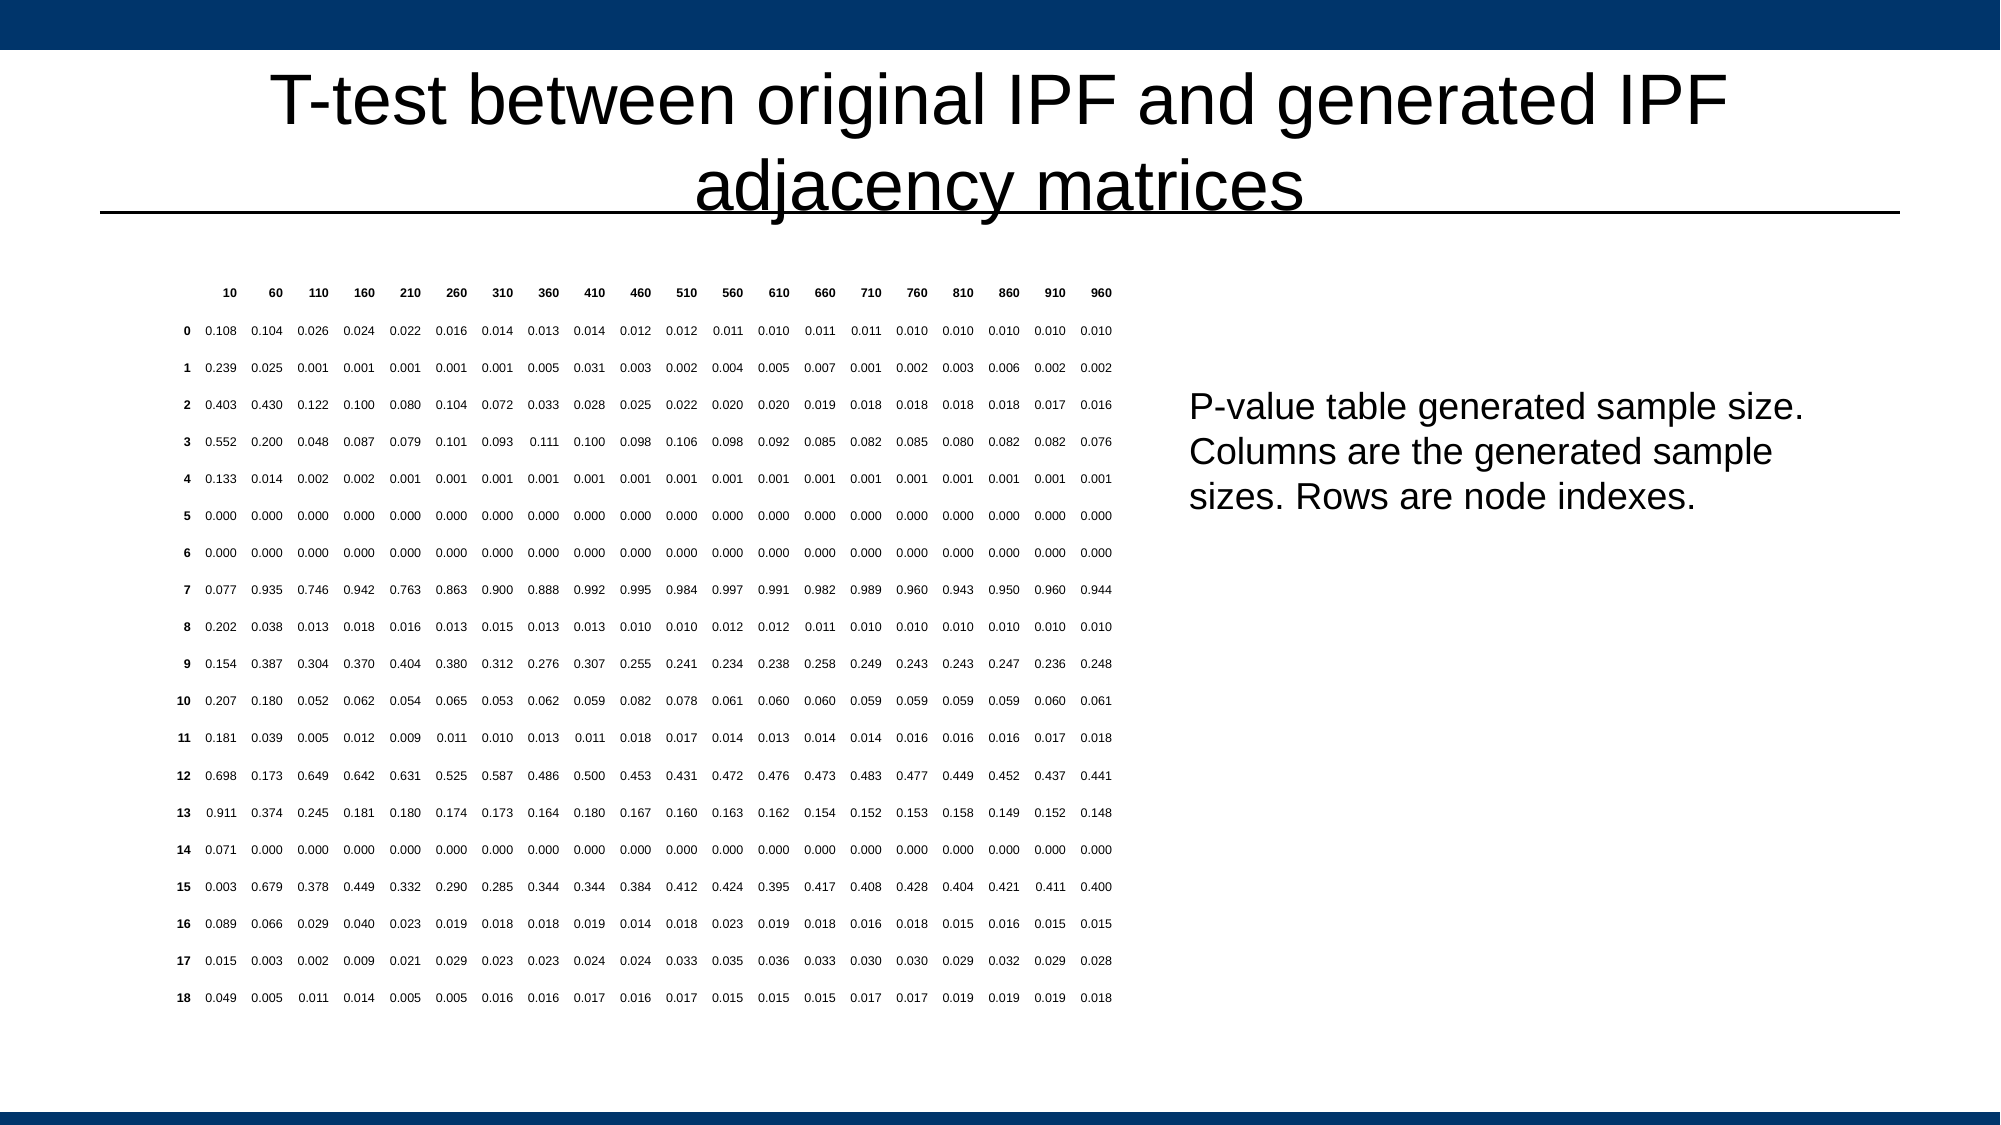

# T-test between original IPF and generated IPF adjacency matrices

|  | 10 | 60 | 110 | 160 | 210 | 260 | 310 | 360 | 410 | 460 | 510 | 560 | 610 | 660 | 710 | 760 | 810 | 860 | 910 | 960 |
| --- | --- | --- | --- | --- | --- | --- | --- | --- | --- | --- | --- | --- | --- | --- | --- | --- | --- | --- | --- | --- |
| 0 | 0.108 | 0.104 | 0.026 | 0.024 | 0.022 | 0.016 | 0.014 | 0.013 | 0.014 | 0.012 | 0.012 | 0.011 | 0.010 | 0.011 | 0.011 | 0.010 | 0.010 | 0.010 | 0.010 | 0.010 |
| 1 | 0.239 | 0.025 | 0.001 | 0.001 | 0.001 | 0.001 | 0.001 | 0.005 | 0.031 | 0.003 | 0.002 | 0.004 | 0.005 | 0.007 | 0.001 | 0.002 | 0.003 | 0.006 | 0.002 | 0.002 |
| 2 | 0.403 | 0.430 | 0.122 | 0.100 | 0.080 | 0.104 | 0.072 | 0.033 | 0.028 | 0.025 | 0.022 | 0.020 | 0.020 | 0.019 | 0.018 | 0.018 | 0.018 | 0.018 | 0.017 | 0.016 |
| 3 | 0.552 | 0.200 | 0.048 | 0.087 | 0.079 | 0.101 | 0.093 | 0.111 | 0.100 | 0.098 | 0.106 | 0.098 | 0.092 | 0.085 | 0.082 | 0.085 | 0.080 | 0.082 | 0.082 | 0.076 |
| 4 | 0.133 | 0.014 | 0.002 | 0.002 | 0.001 | 0.001 | 0.001 | 0.001 | 0.001 | 0.001 | 0.001 | 0.001 | 0.001 | 0.001 | 0.001 | 0.001 | 0.001 | 0.001 | 0.001 | 0.001 |
| 5 | 0.000 | 0.000 | 0.000 | 0.000 | 0.000 | 0.000 | 0.000 | 0.000 | 0.000 | 0.000 | 0.000 | 0.000 | 0.000 | 0.000 | 0.000 | 0.000 | 0.000 | 0.000 | 0.000 | 0.000 |
| 6 | 0.000 | 0.000 | 0.000 | 0.000 | 0.000 | 0.000 | 0.000 | 0.000 | 0.000 | 0.000 | 0.000 | 0.000 | 0.000 | 0.000 | 0.000 | 0.000 | 0.000 | 0.000 | 0.000 | 0.000 |
| 7 | 0.077 | 0.935 | 0.746 | 0.942 | 0.763 | 0.863 | 0.900 | 0.888 | 0.992 | 0.995 | 0.984 | 0.997 | 0.991 | 0.982 | 0.989 | 0.960 | 0.943 | 0.950 | 0.960 | 0.944 |
| 8 | 0.202 | 0.038 | 0.013 | 0.018 | 0.016 | 0.013 | 0.015 | 0.013 | 0.013 | 0.010 | 0.010 | 0.012 | 0.012 | 0.011 | 0.010 | 0.010 | 0.010 | 0.010 | 0.010 | 0.010 |
| 9 | 0.154 | 0.387 | 0.304 | 0.370 | 0.404 | 0.380 | 0.312 | 0.276 | 0.307 | 0.255 | 0.241 | 0.234 | 0.238 | 0.258 | 0.249 | 0.243 | 0.243 | 0.247 | 0.236 | 0.248 |
| 10 | 0.207 | 0.180 | 0.052 | 0.062 | 0.054 | 0.065 | 0.053 | 0.062 | 0.059 | 0.082 | 0.078 | 0.061 | 0.060 | 0.060 | 0.059 | 0.059 | 0.059 | 0.059 | 0.060 | 0.061 |
| 11 | 0.181 | 0.039 | 0.005 | 0.012 | 0.009 | 0.011 | 0.010 | 0.013 | 0.011 | 0.018 | 0.017 | 0.014 | 0.013 | 0.014 | 0.014 | 0.016 | 0.016 | 0.016 | 0.017 | 0.018 |
| 12 | 0.698 | 0.173 | 0.649 | 0.642 | 0.631 | 0.525 | 0.587 | 0.486 | 0.500 | 0.453 | 0.431 | 0.472 | 0.476 | 0.473 | 0.483 | 0.477 | 0.449 | 0.452 | 0.437 | 0.441 |
| 13 | 0.911 | 0.374 | 0.245 | 0.181 | 0.180 | 0.174 | 0.173 | 0.164 | 0.180 | 0.167 | 0.160 | 0.163 | 0.162 | 0.154 | 0.152 | 0.153 | 0.158 | 0.149 | 0.152 | 0.148 |
| 14 | 0.071 | 0.000 | 0.000 | 0.000 | 0.000 | 0.000 | 0.000 | 0.000 | 0.000 | 0.000 | 0.000 | 0.000 | 0.000 | 0.000 | 0.000 | 0.000 | 0.000 | 0.000 | 0.000 | 0.000 |
| 15 | 0.003 | 0.679 | 0.378 | 0.449 | 0.332 | 0.290 | 0.285 | 0.344 | 0.344 | 0.384 | 0.412 | 0.424 | 0.395 | 0.417 | 0.408 | 0.428 | 0.404 | 0.421 | 0.411 | 0.400 |
| 16 | 0.089 | 0.066 | 0.029 | 0.040 | 0.023 | 0.019 | 0.018 | 0.018 | 0.019 | 0.014 | 0.018 | 0.023 | 0.019 | 0.018 | 0.016 | 0.018 | 0.015 | 0.016 | 0.015 | 0.015 |
| 17 | 0.015 | 0.003 | 0.002 | 0.009 | 0.021 | 0.029 | 0.023 | 0.023 | 0.024 | 0.024 | 0.033 | 0.035 | 0.036 | 0.033 | 0.030 | 0.030 | 0.029 | 0.032 | 0.029 | 0.028 |
| 18 | 0.049 | 0.005 | 0.011 | 0.014 | 0.005 | 0.005 | 0.016 | 0.016 | 0.017 | 0.016 | 0.017 | 0.015 | 0.015 | 0.015 | 0.017 | 0.017 | 0.019 | 0.019 | 0.019 | 0.018 |
P-value table generated sample size. Columns are the generated sample sizes. Rows are node indexes.